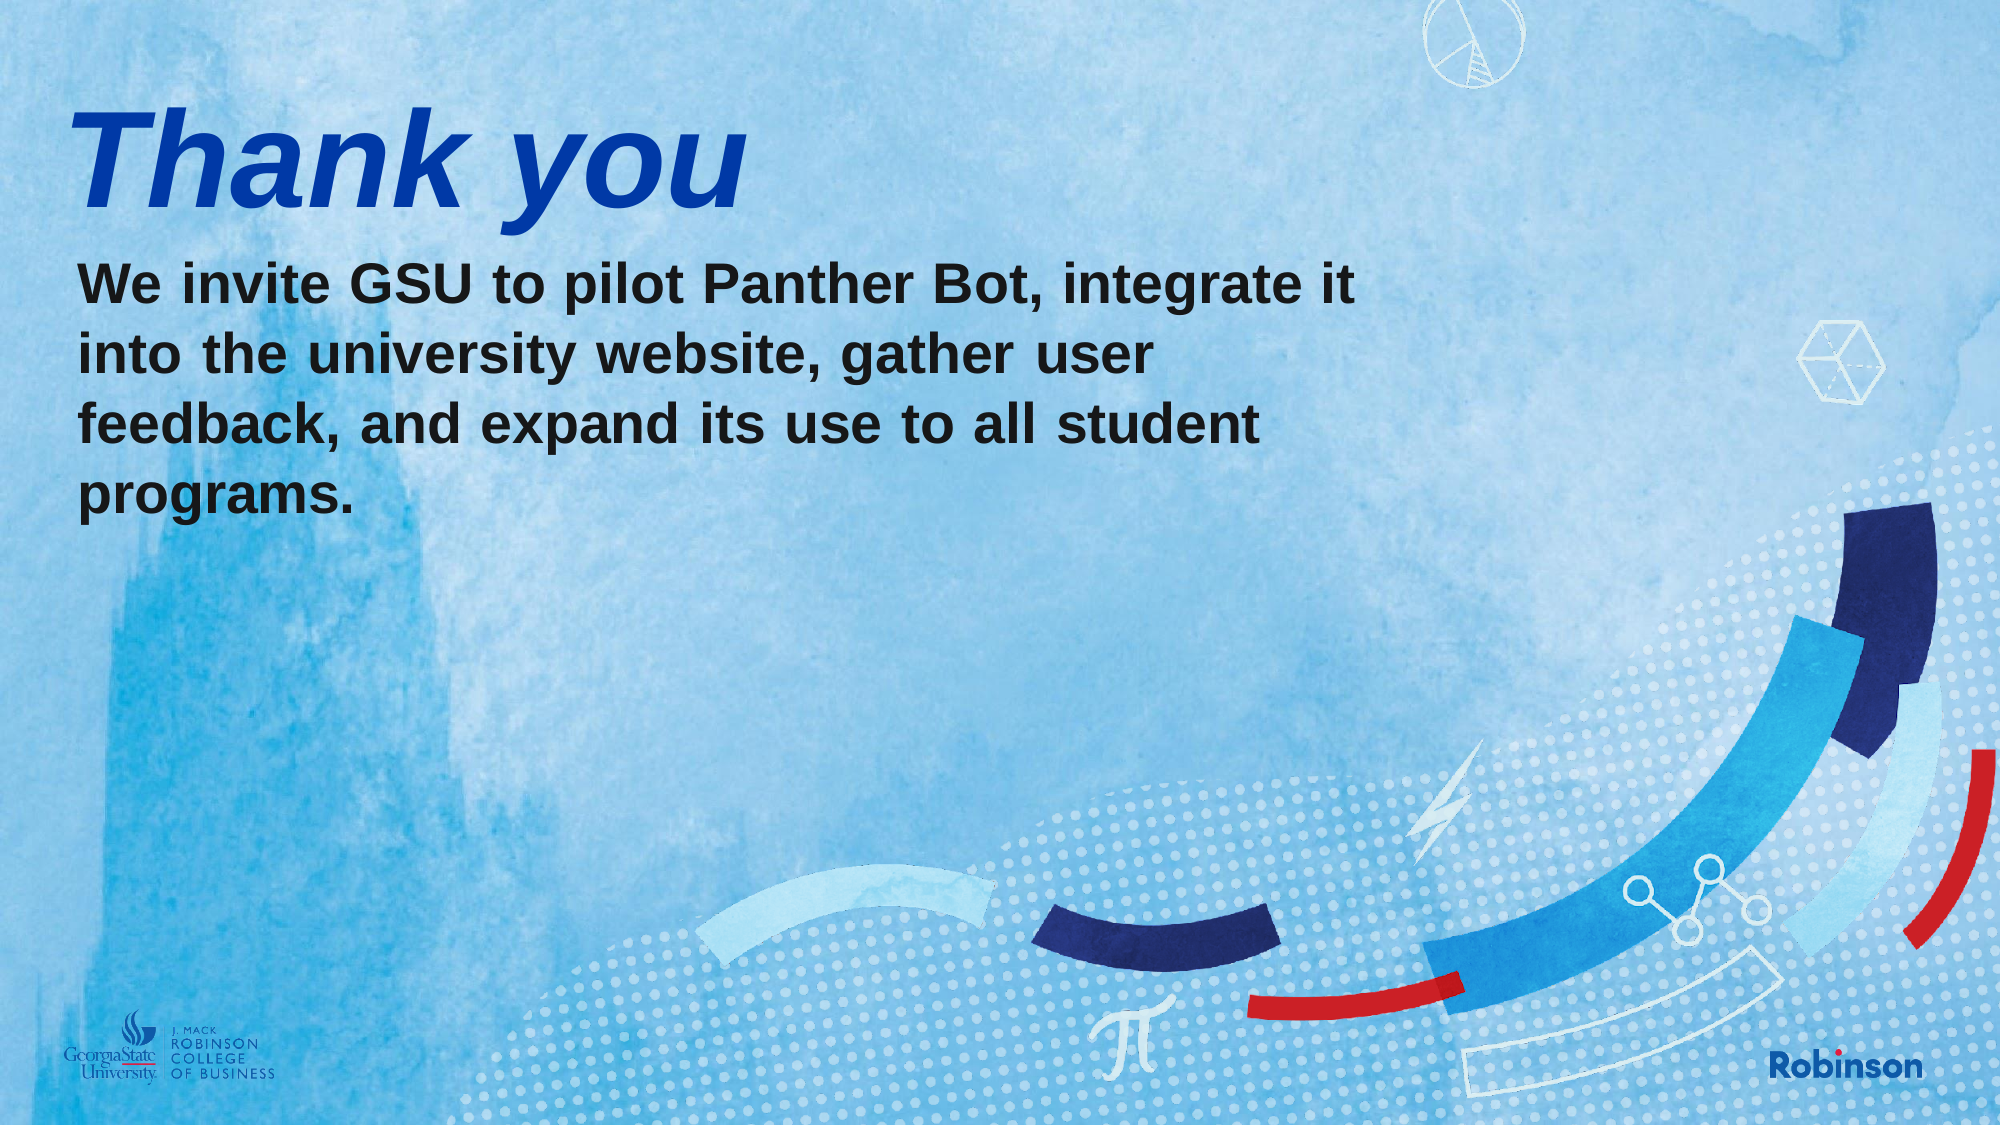

# Thank you
We invite GSU to pilot Panther Bot, integrate it into the university website, gather user feedback, and expand its use to all student programs.